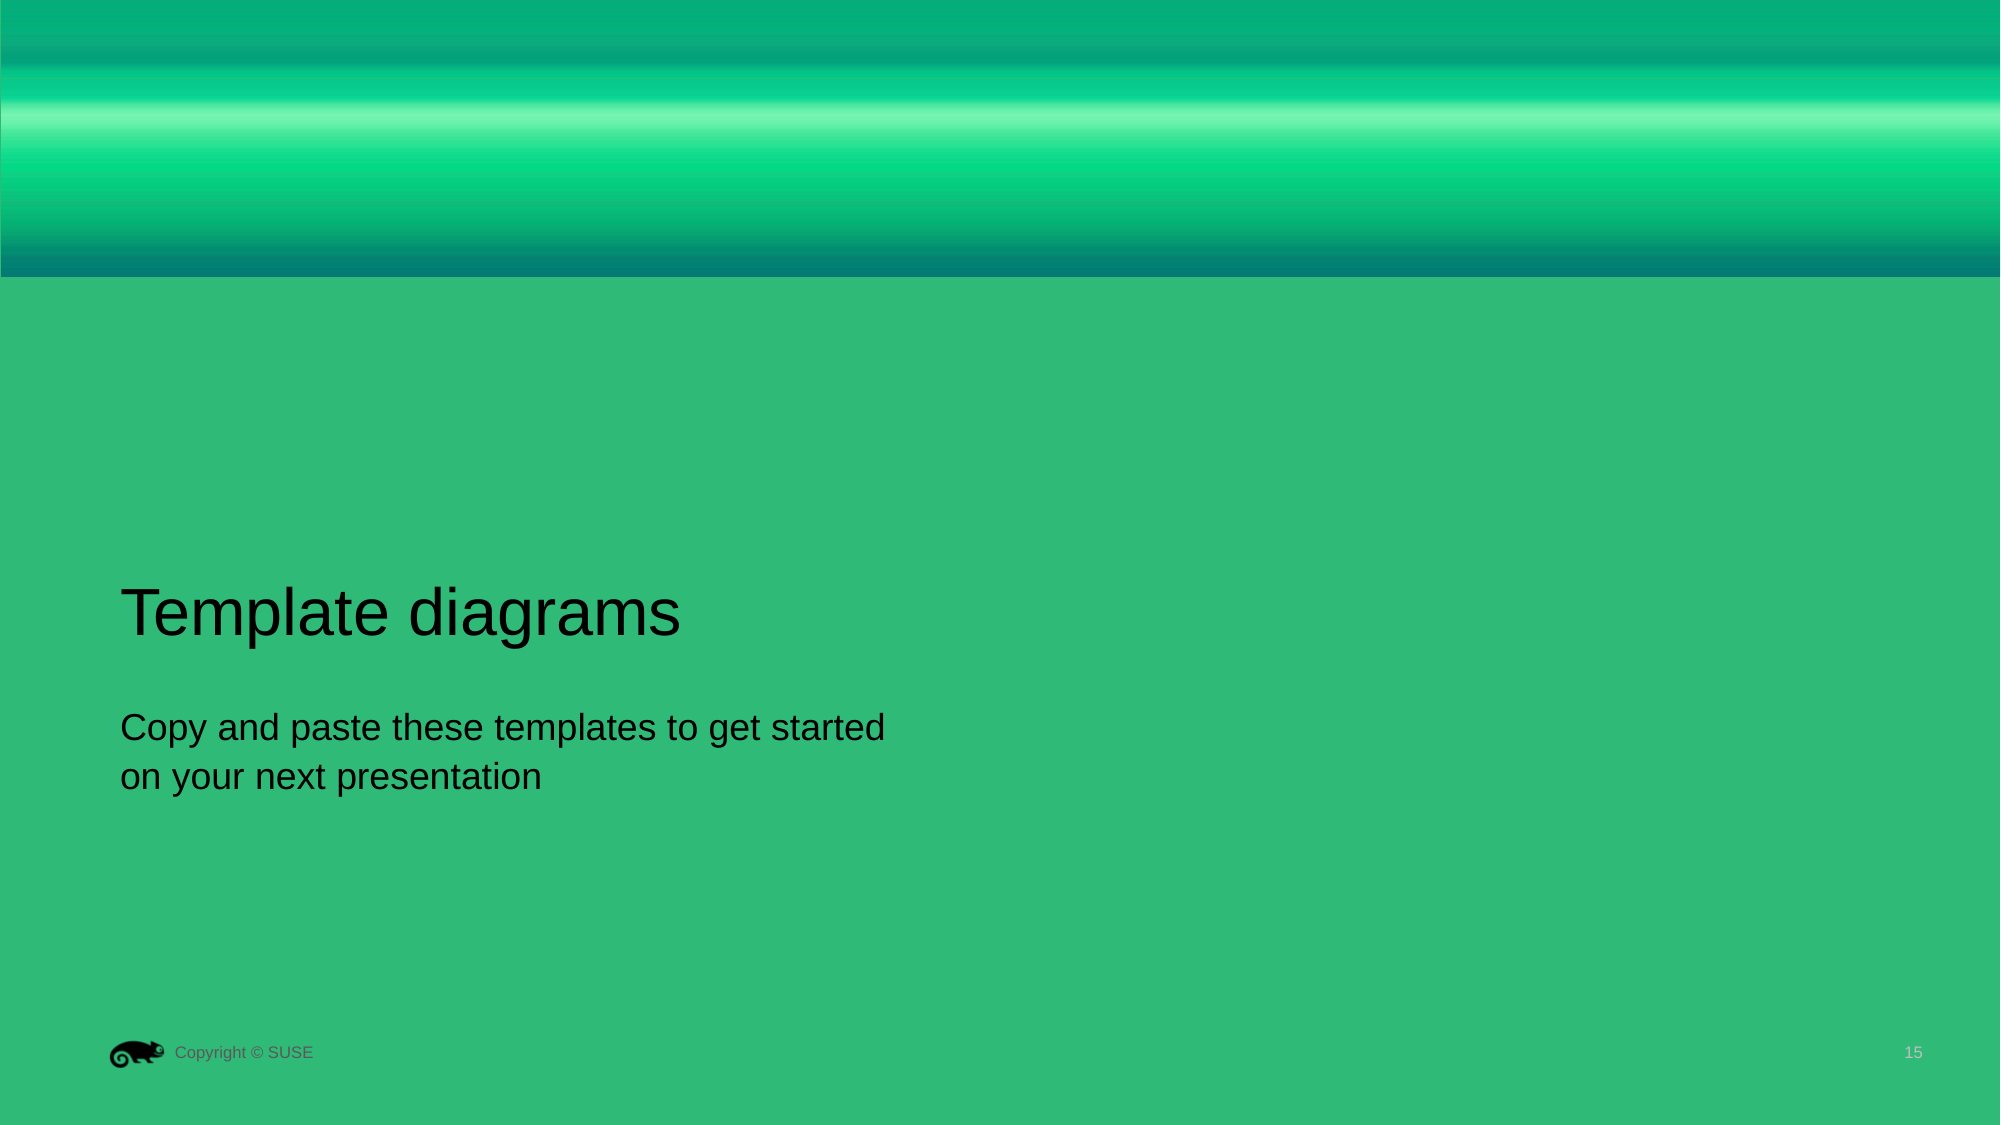

Template diagrams
Copy and paste these templates to get started on your next presentation
15